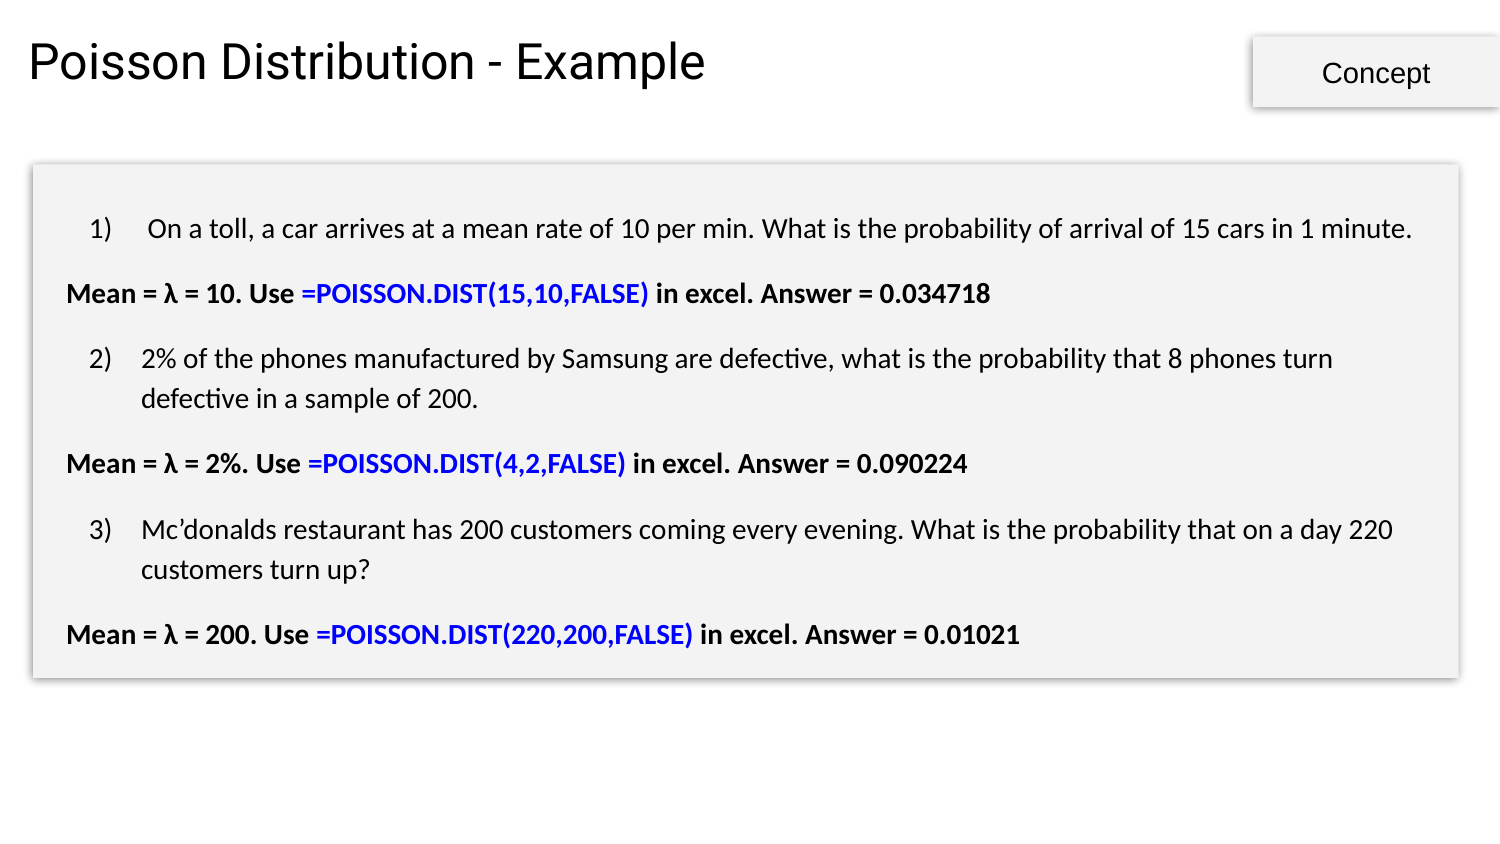

# Poisson Distribution - Example
Concept

 On a toll, a car arrives at a mean rate of 10 per min. What is the probability of arrival of 15 cars in 1 minute.
Mean = λ = 10. Use =POISSON.DIST(15,10,FALSE) in excel. Answer = 0.034718
2% of the phones manufactured by Samsung are defective, what is the probability that 8 phones turn defective in a sample of 200.
Mean = λ = 2%. Use =POISSON.DIST(4,2,FALSE) in excel. Answer = 0.090224
Mc’donalds restaurant has 200 customers coming every evening. What is the probability that on a day 220 customers turn up?
Mean = λ = 200. Use =POISSON.DIST(220,200,FALSE) in excel. Answer = 0.01021